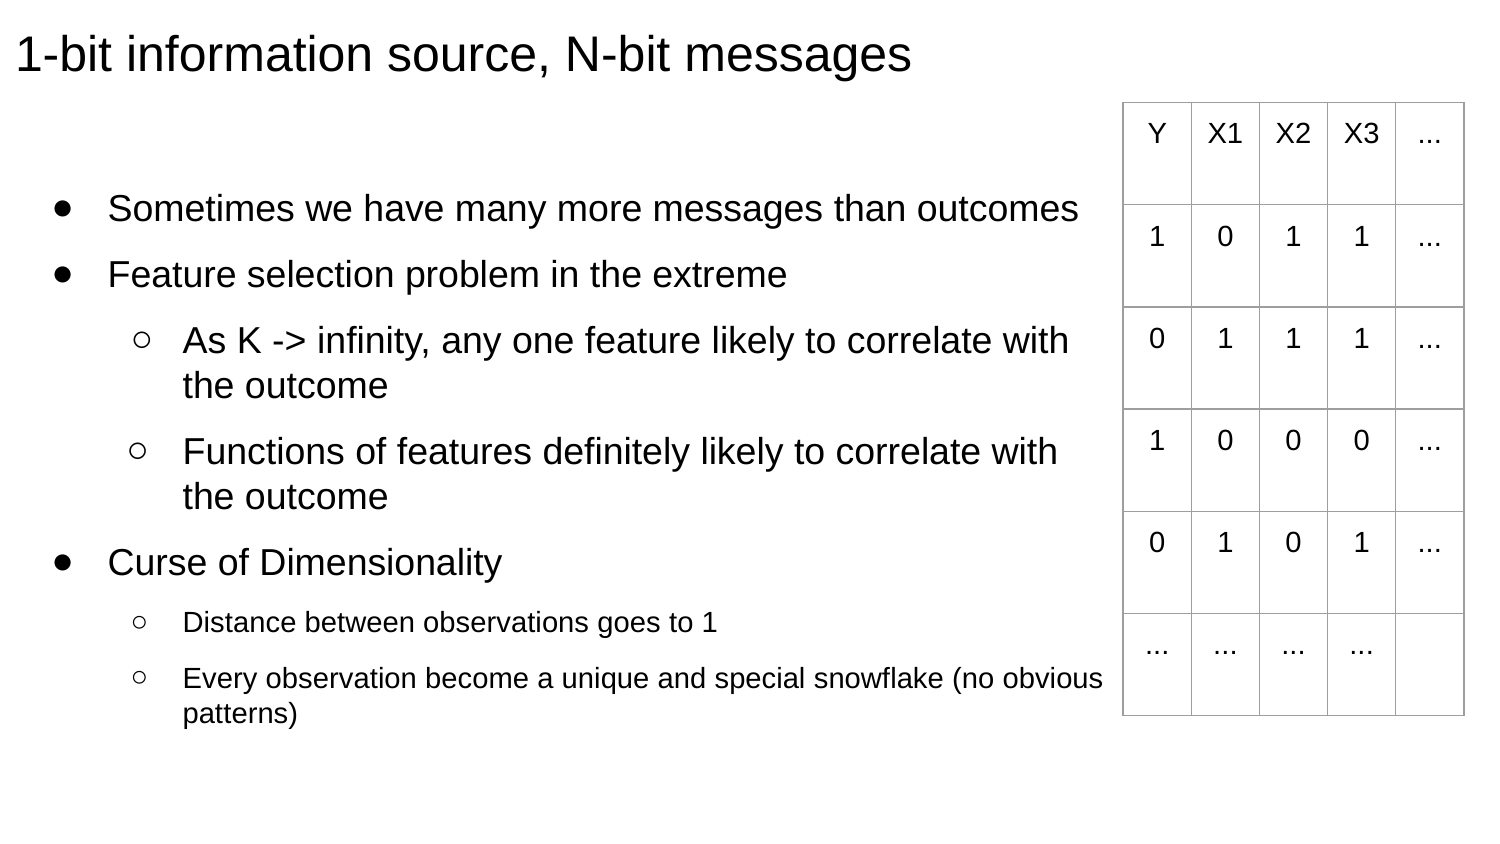

1-bit information source, N-bit messages
| Y | X1 | X2 | X3 | ... |
| --- | --- | --- | --- | --- |
| 1 | 0 | 1 | 1 | ... |
| 0 | 1 | 1 | 1 | ... |
| 1 | 0 | 0 | 0 | ... |
| 0 | 1 | 0 | 1 | ... |
| ... | ... | ... | ... |  |
Sometimes we have many more messages than outcomes
Feature selection problem in the extreme
As K -> infinity, any one feature likely to correlate with the outcome
Functions of features definitely likely to correlate with the outcome
Curse of Dimensionality
Distance between observations goes to 1
Every observation become a unique and special snowflake (no obvious patterns)